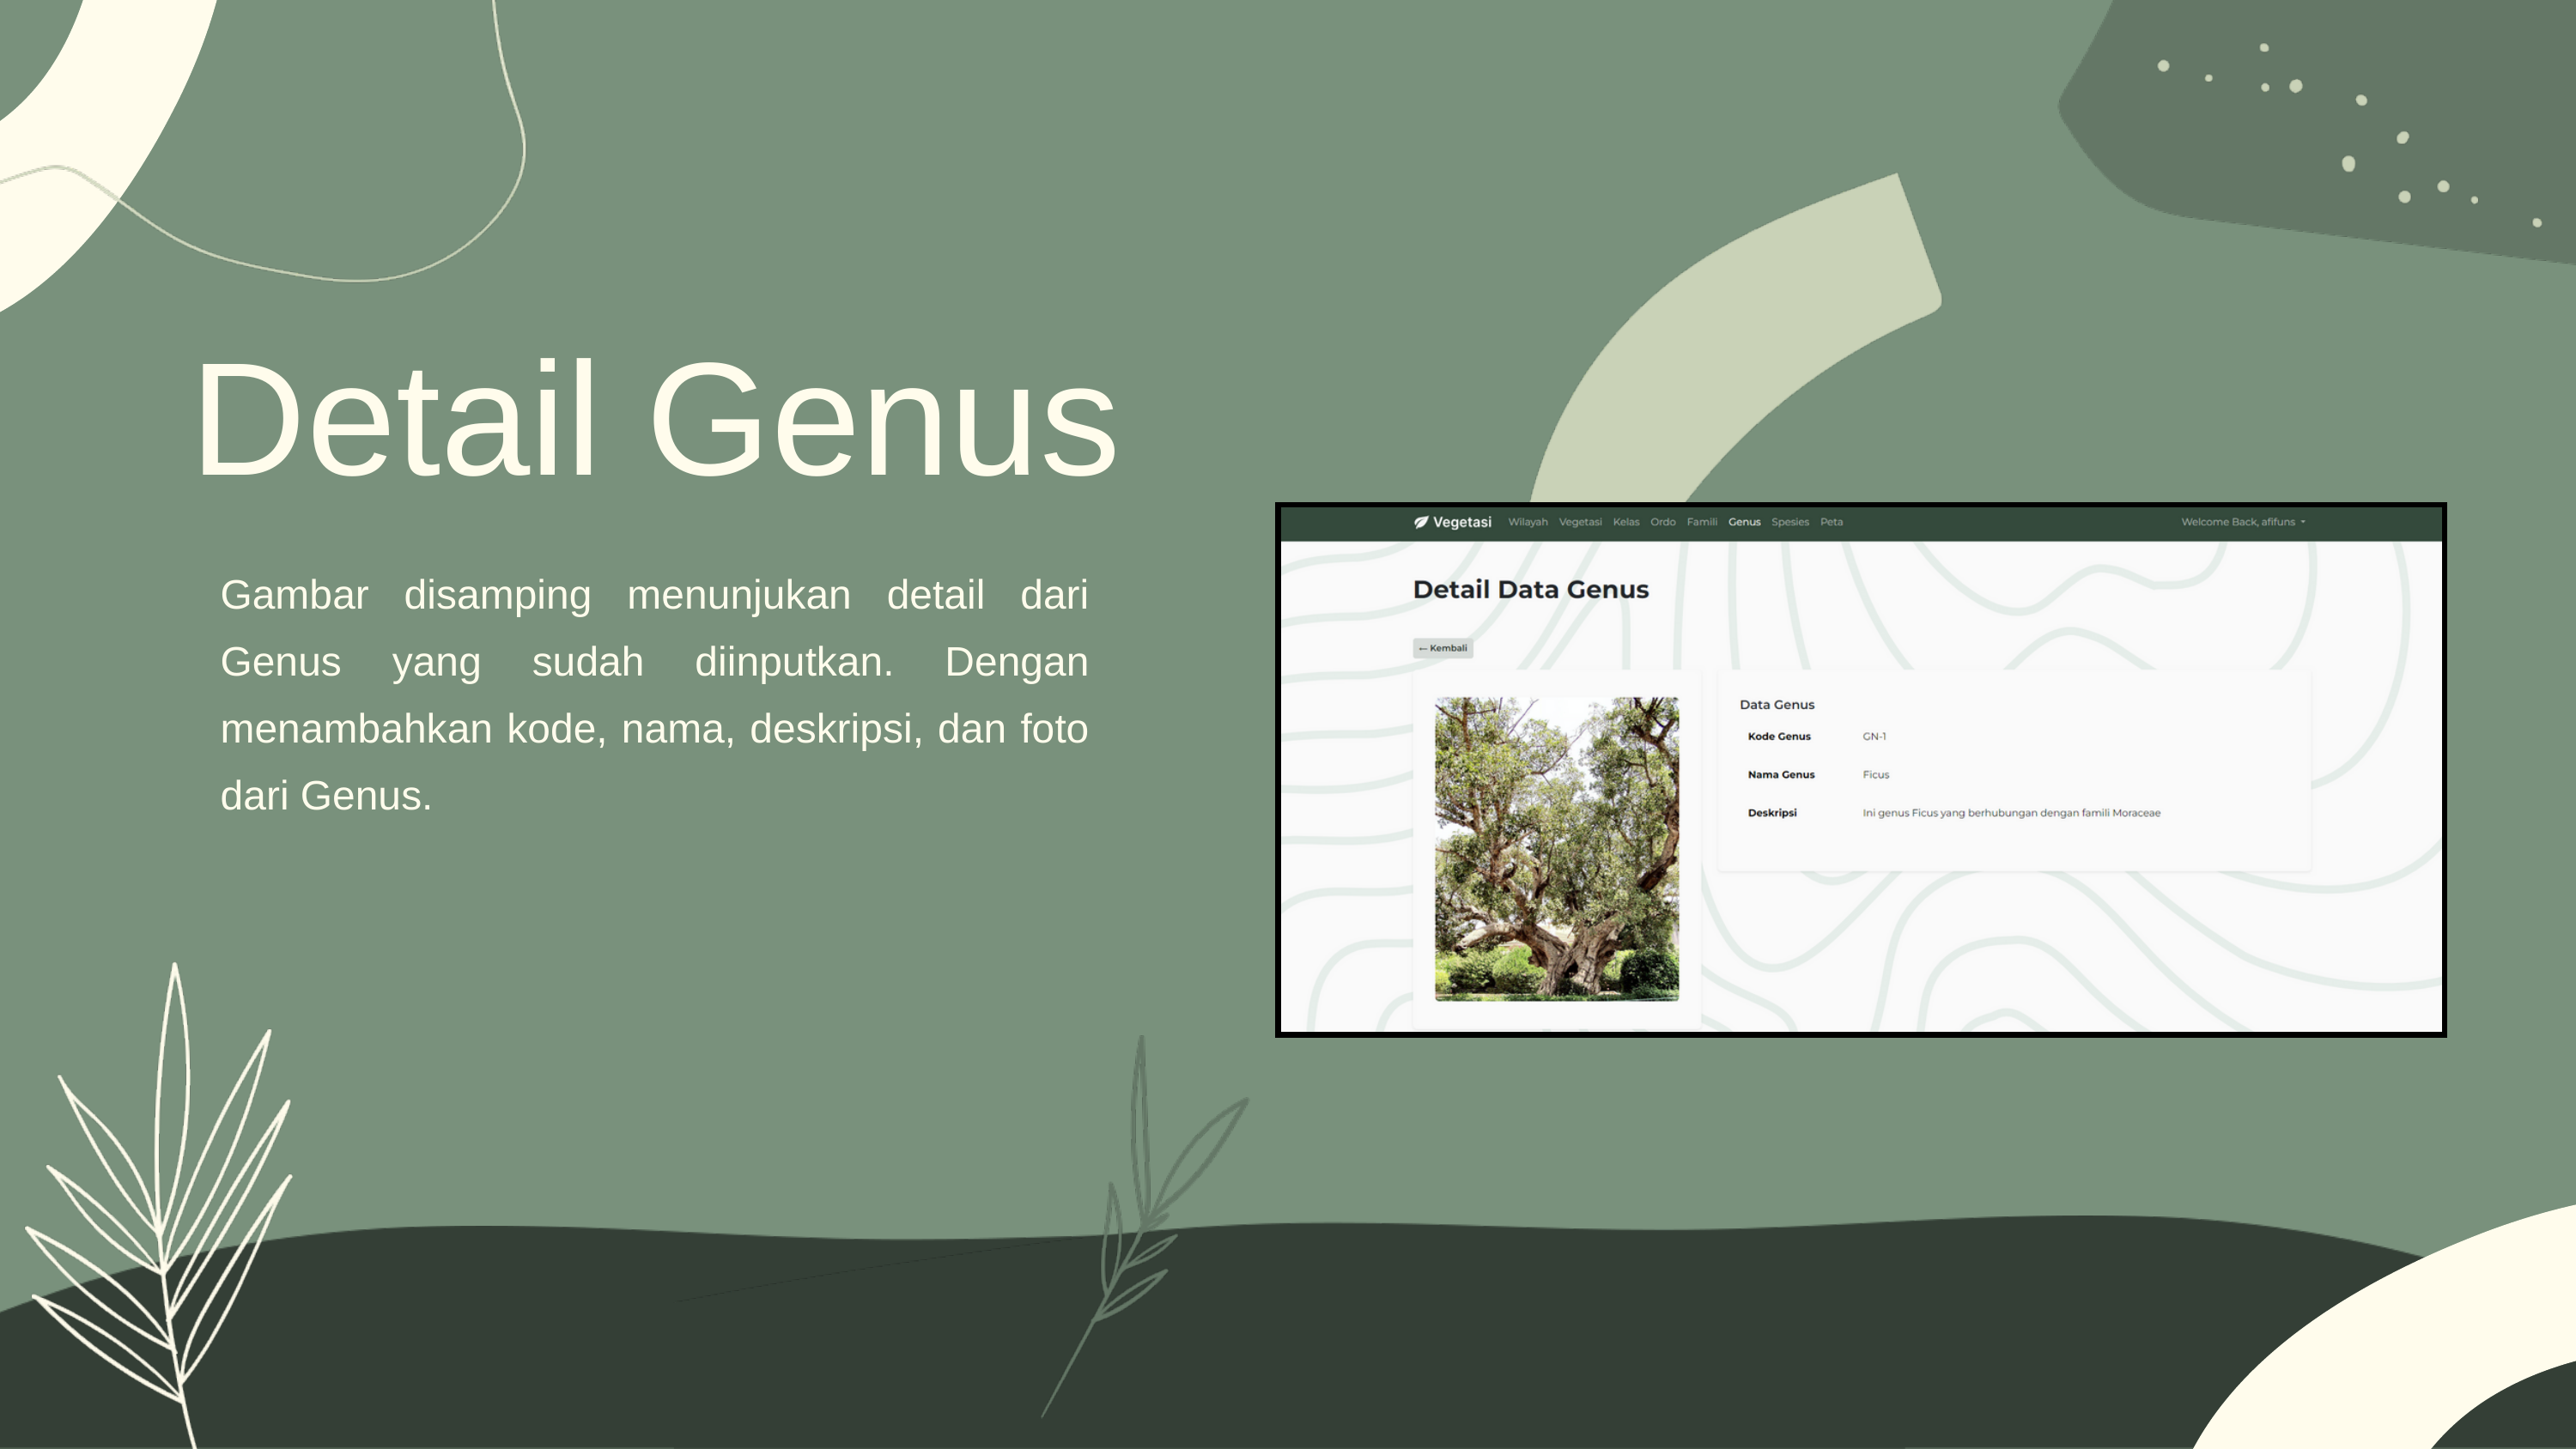

Detail Genus

Gambar disamping menunjukan detail dari Genus yang sudah diinputkan. Dengan menambahkan kode, nama, deskripsi, dan foto dari Genus.